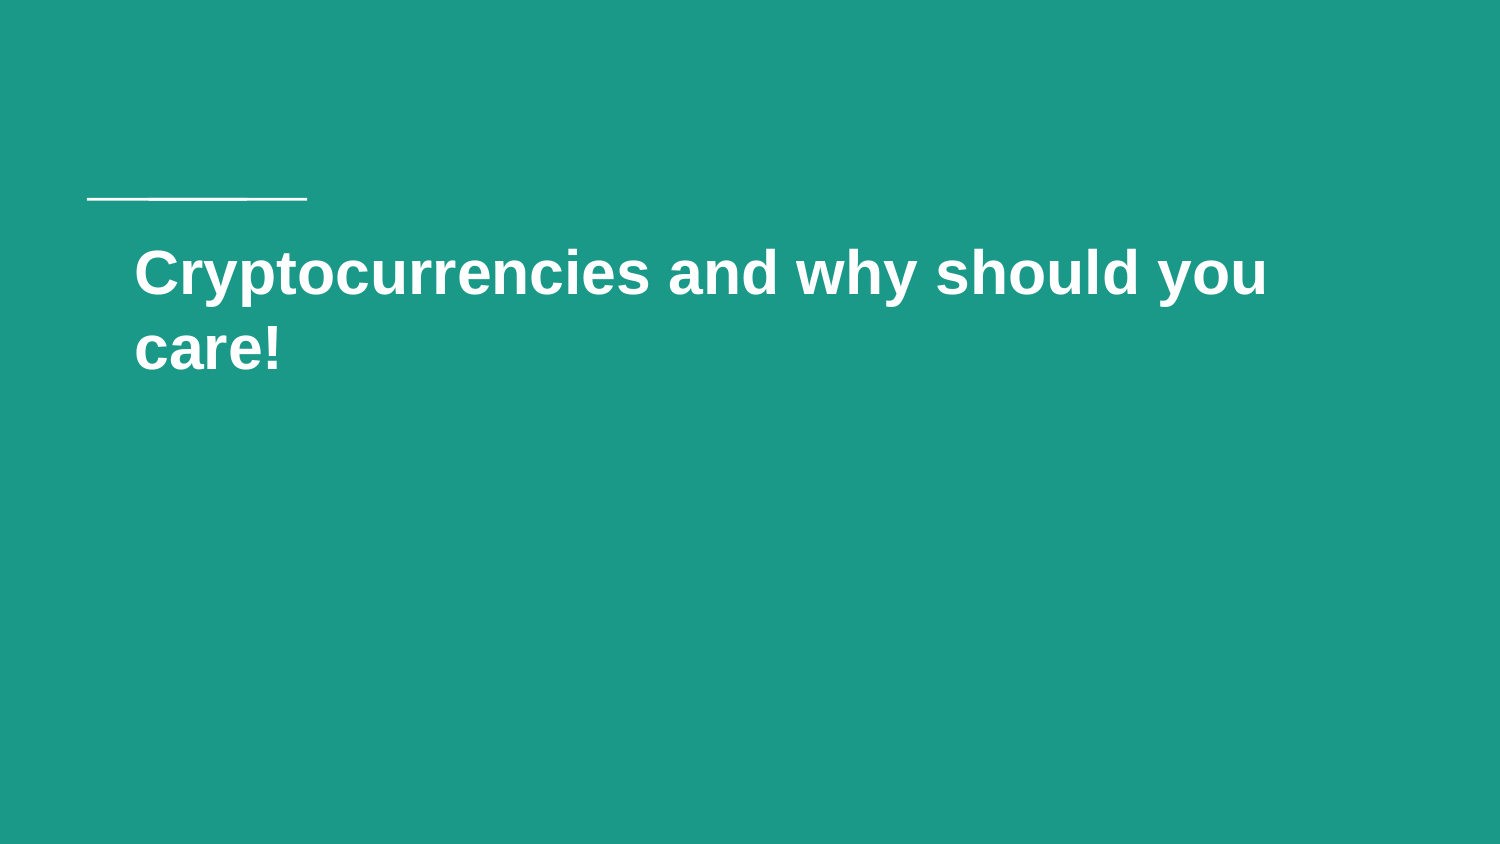

# Cryptocurrencies and why should you care!